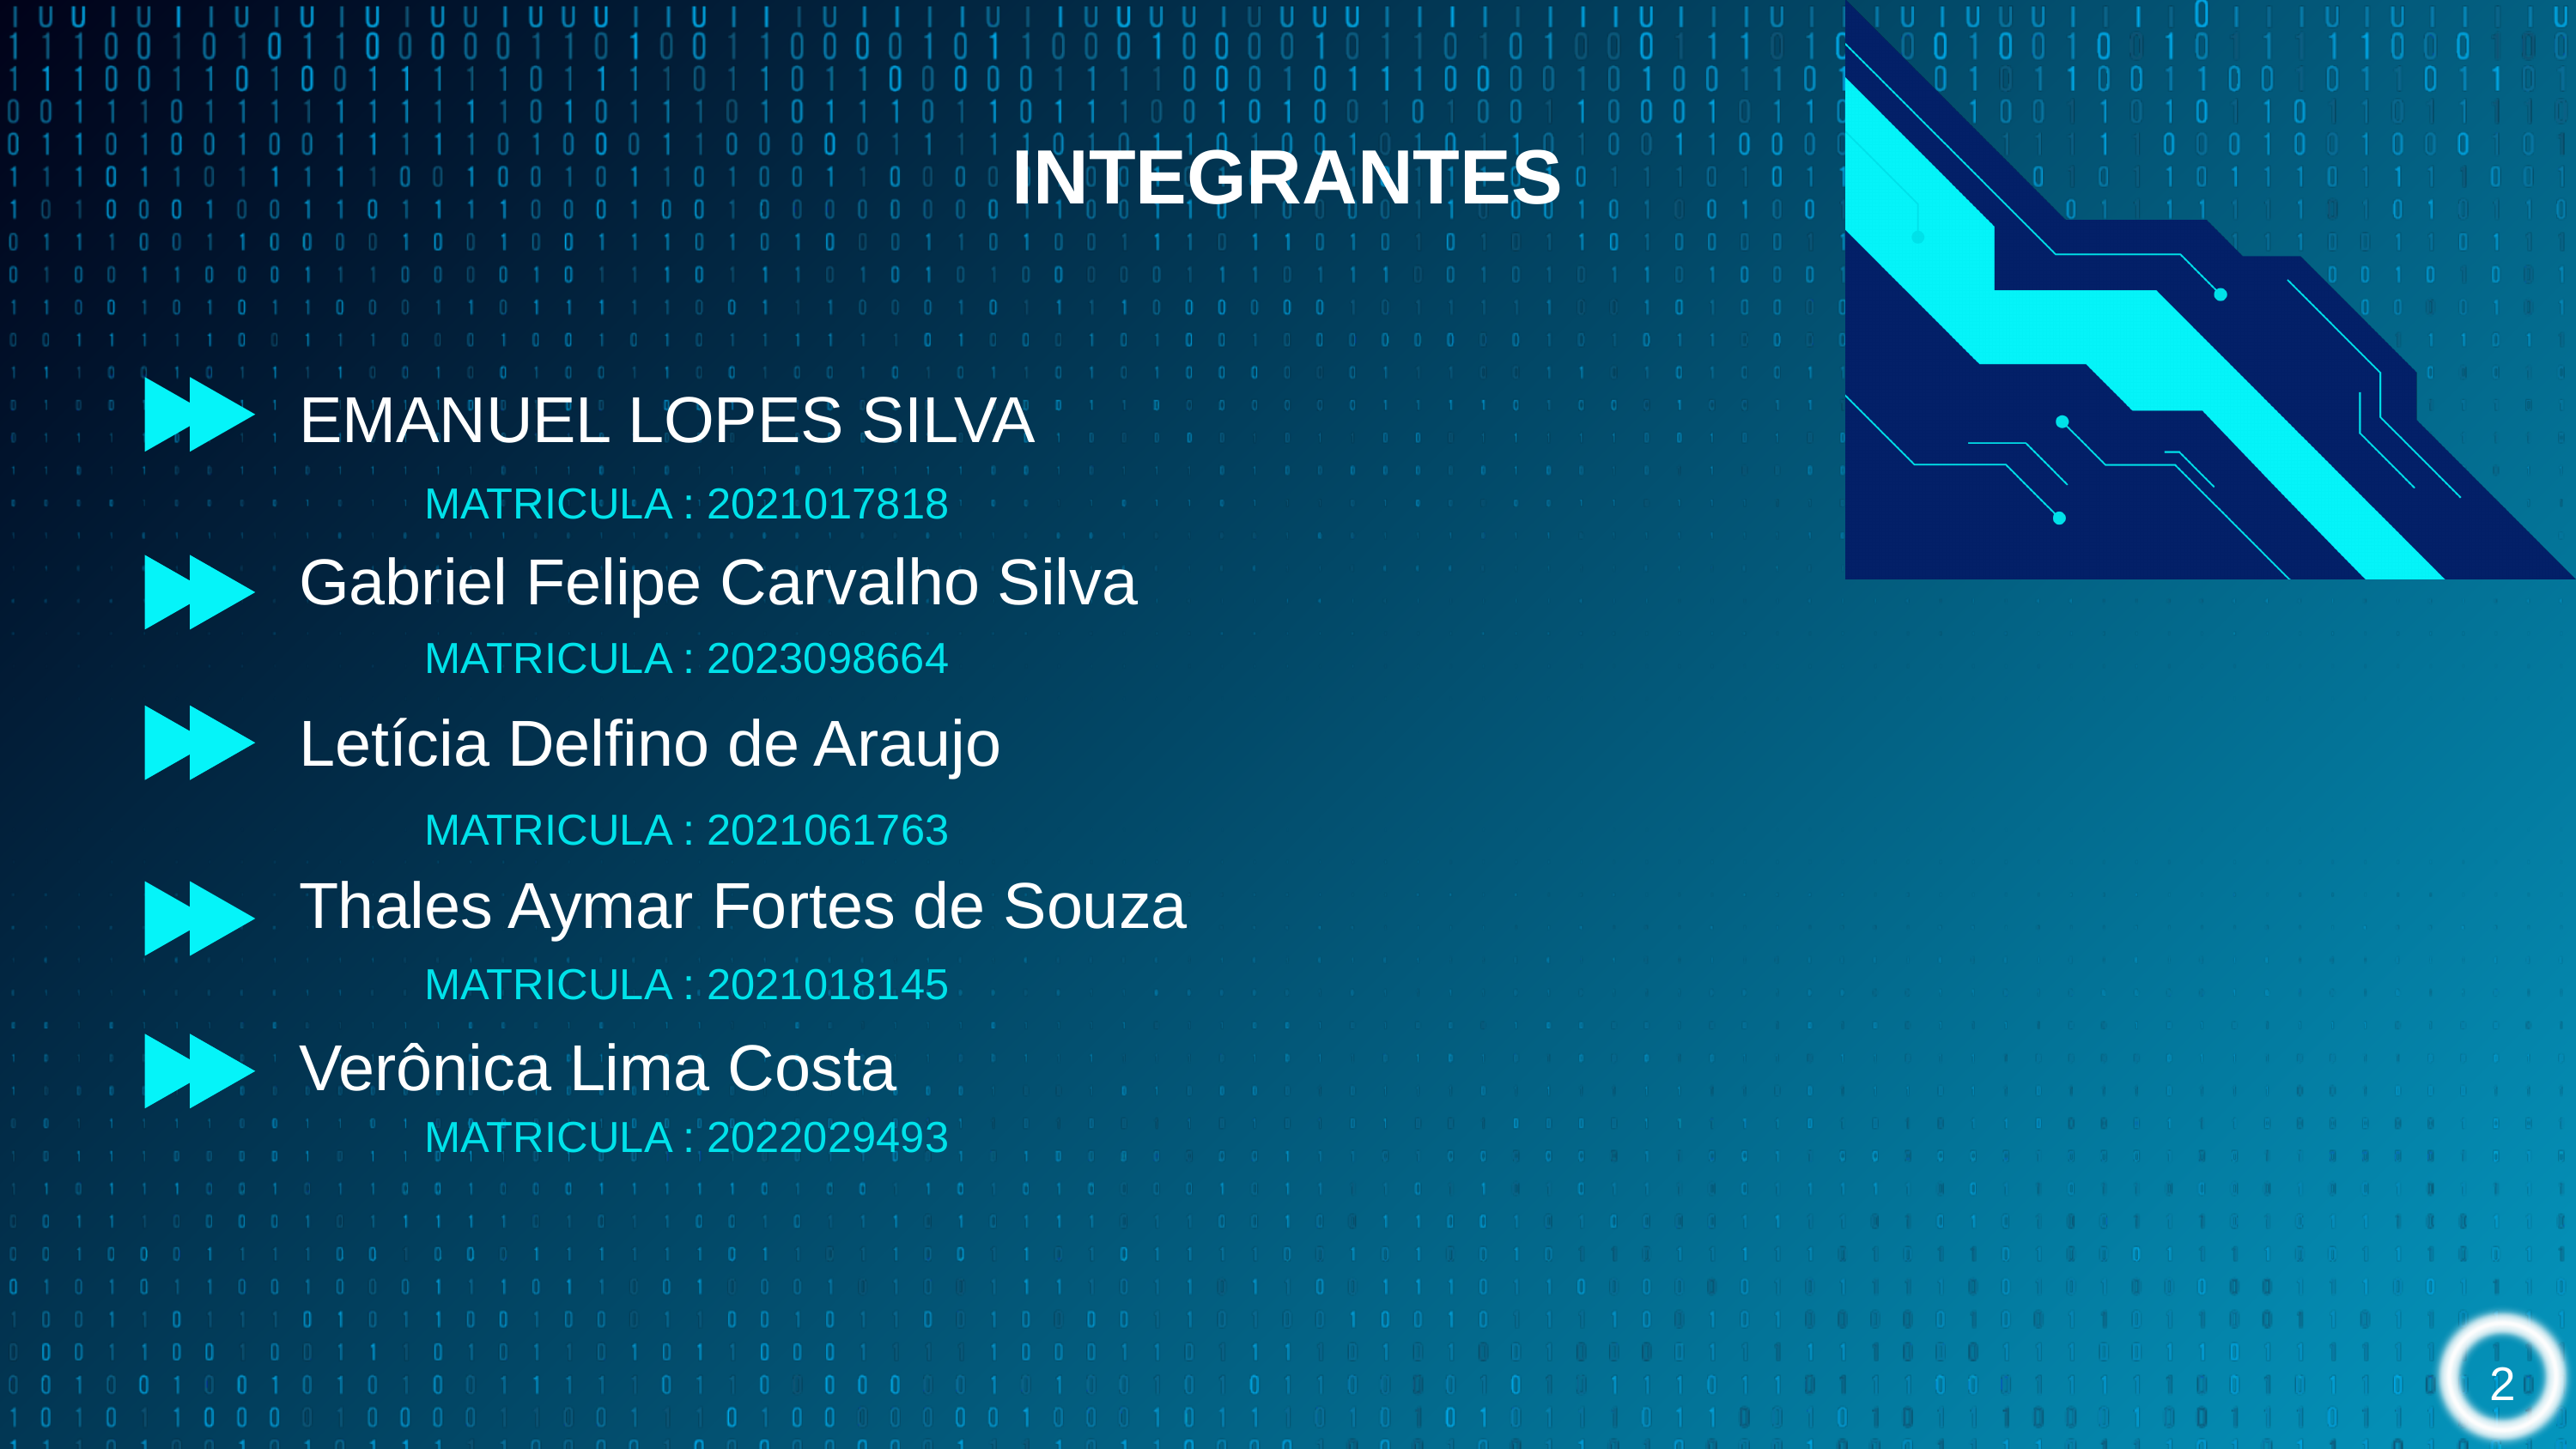

INTEGRANTES
EMANUEL LOPES SILVA

Gabriel Felipe Carvalho Silva

Letícia Delfino de Araujo

Thales Aymar Fortes de Souza

Verônica Lima Costa

MATRICULA : 2021017818

MATRICULA : 2023098664

MATRICULA : 2021061763

MATRICULA : 2021018145

MATRICULA : 2022029493

2